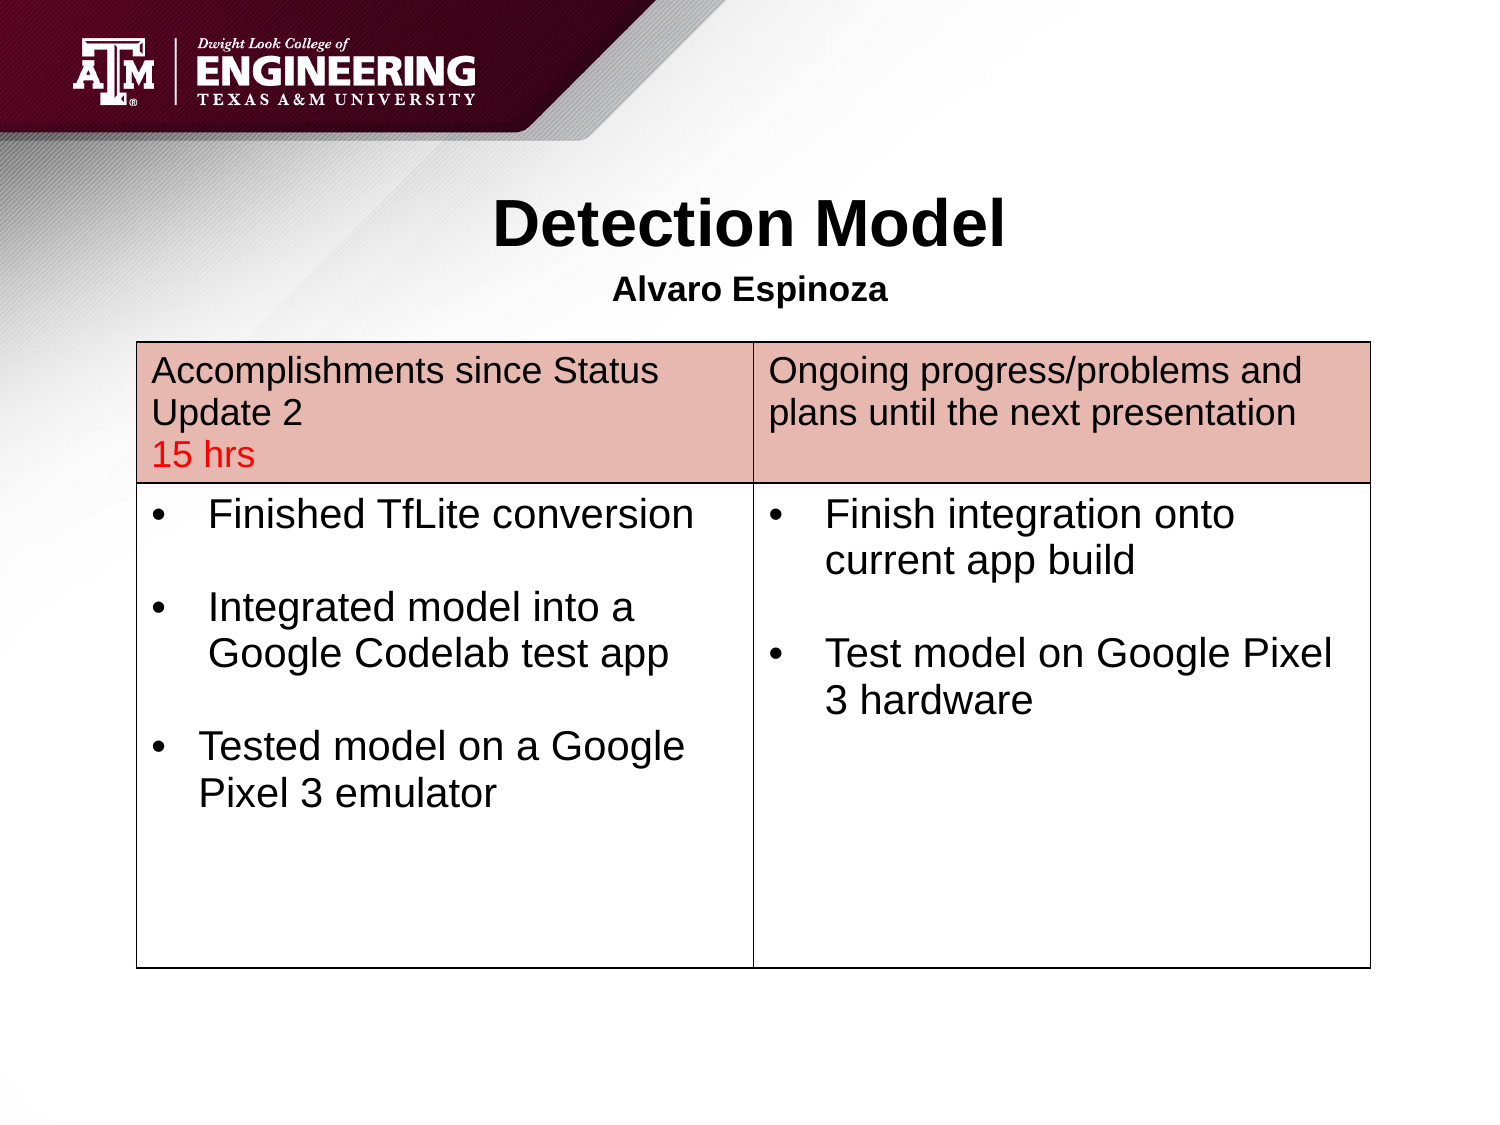

# Detection Model
Alvaro Espinoza
| Accomplishments since Status Update 2                      15 hrs | Ongoing progress/problems and plans until the next presentation |
| --- | --- |
| Finished TfLite conversion Integrated model into a Google Codelab test app Tested model on a Google Pixel 3 emulator | Finish integration onto current app build Test model on Google Pixel 3 hardware |